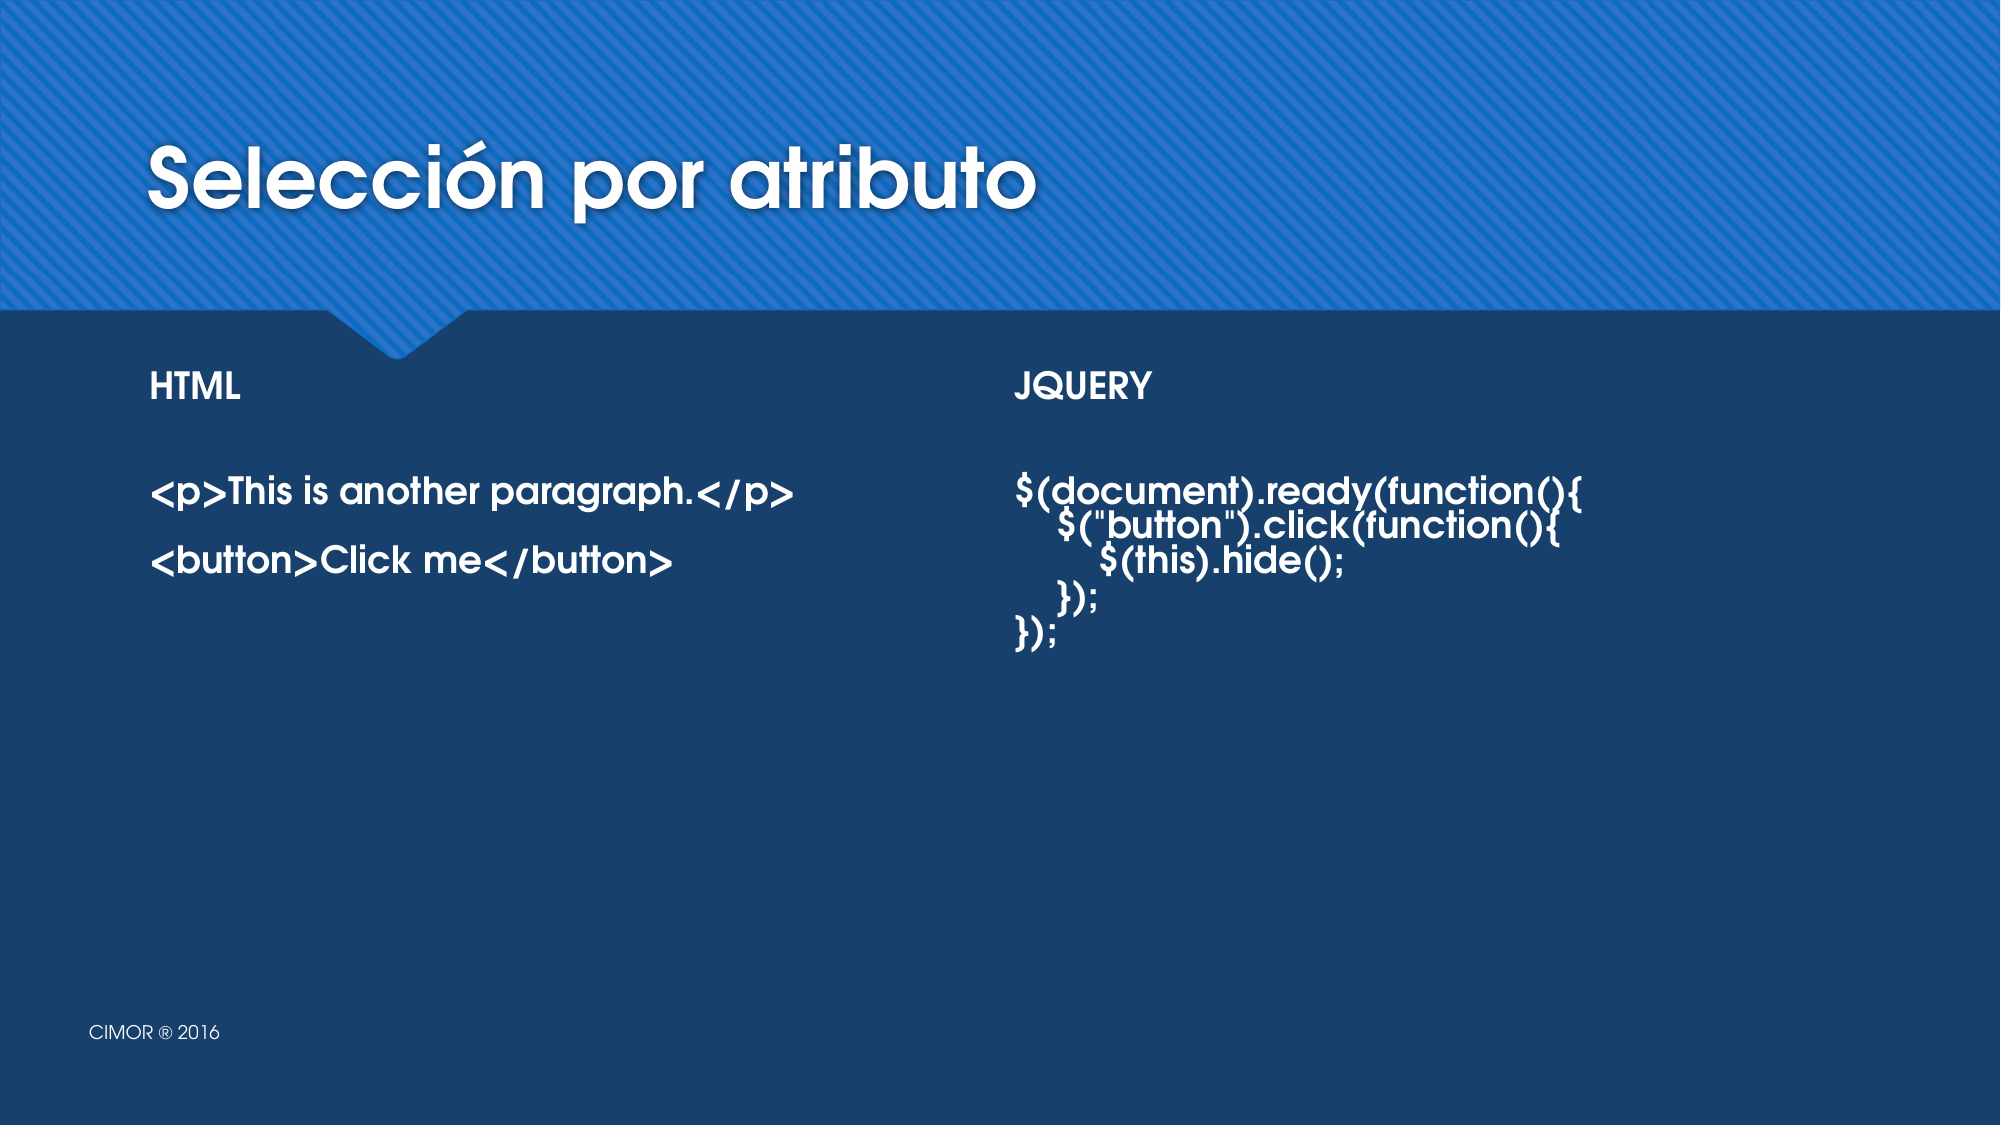

# Selección por atributo
| HTML <p>This is another paragraph.</p> <button>Click me</button> | JQUERY $(document).ready(function(){ $("button").click(function(){ $(this).hide(); }); }); |
| --- | --- |
CIMOR ® 2016